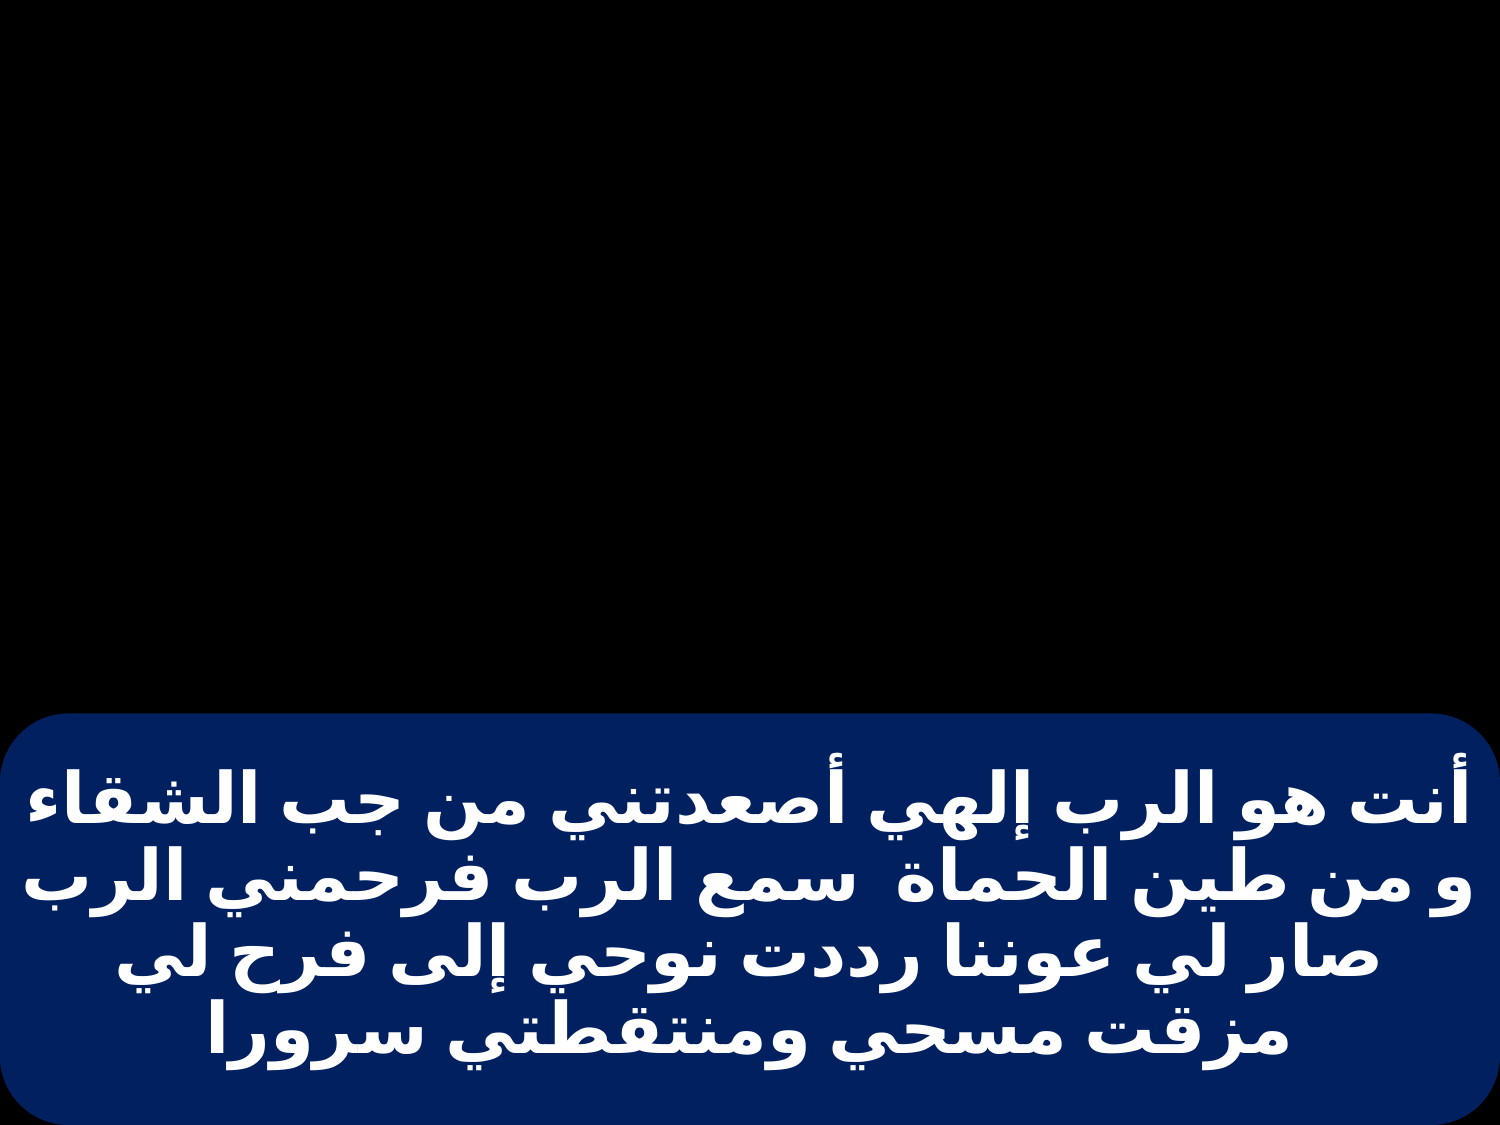

# أنت هو الرب إلهي أصعدتني من جب الشقاء و من طين الحماة  سمع الرب فرحمني الرب صار لي عوننا رددت نوحي إلى فرح لي مزقت مسحي ومنتقطتي سرورا